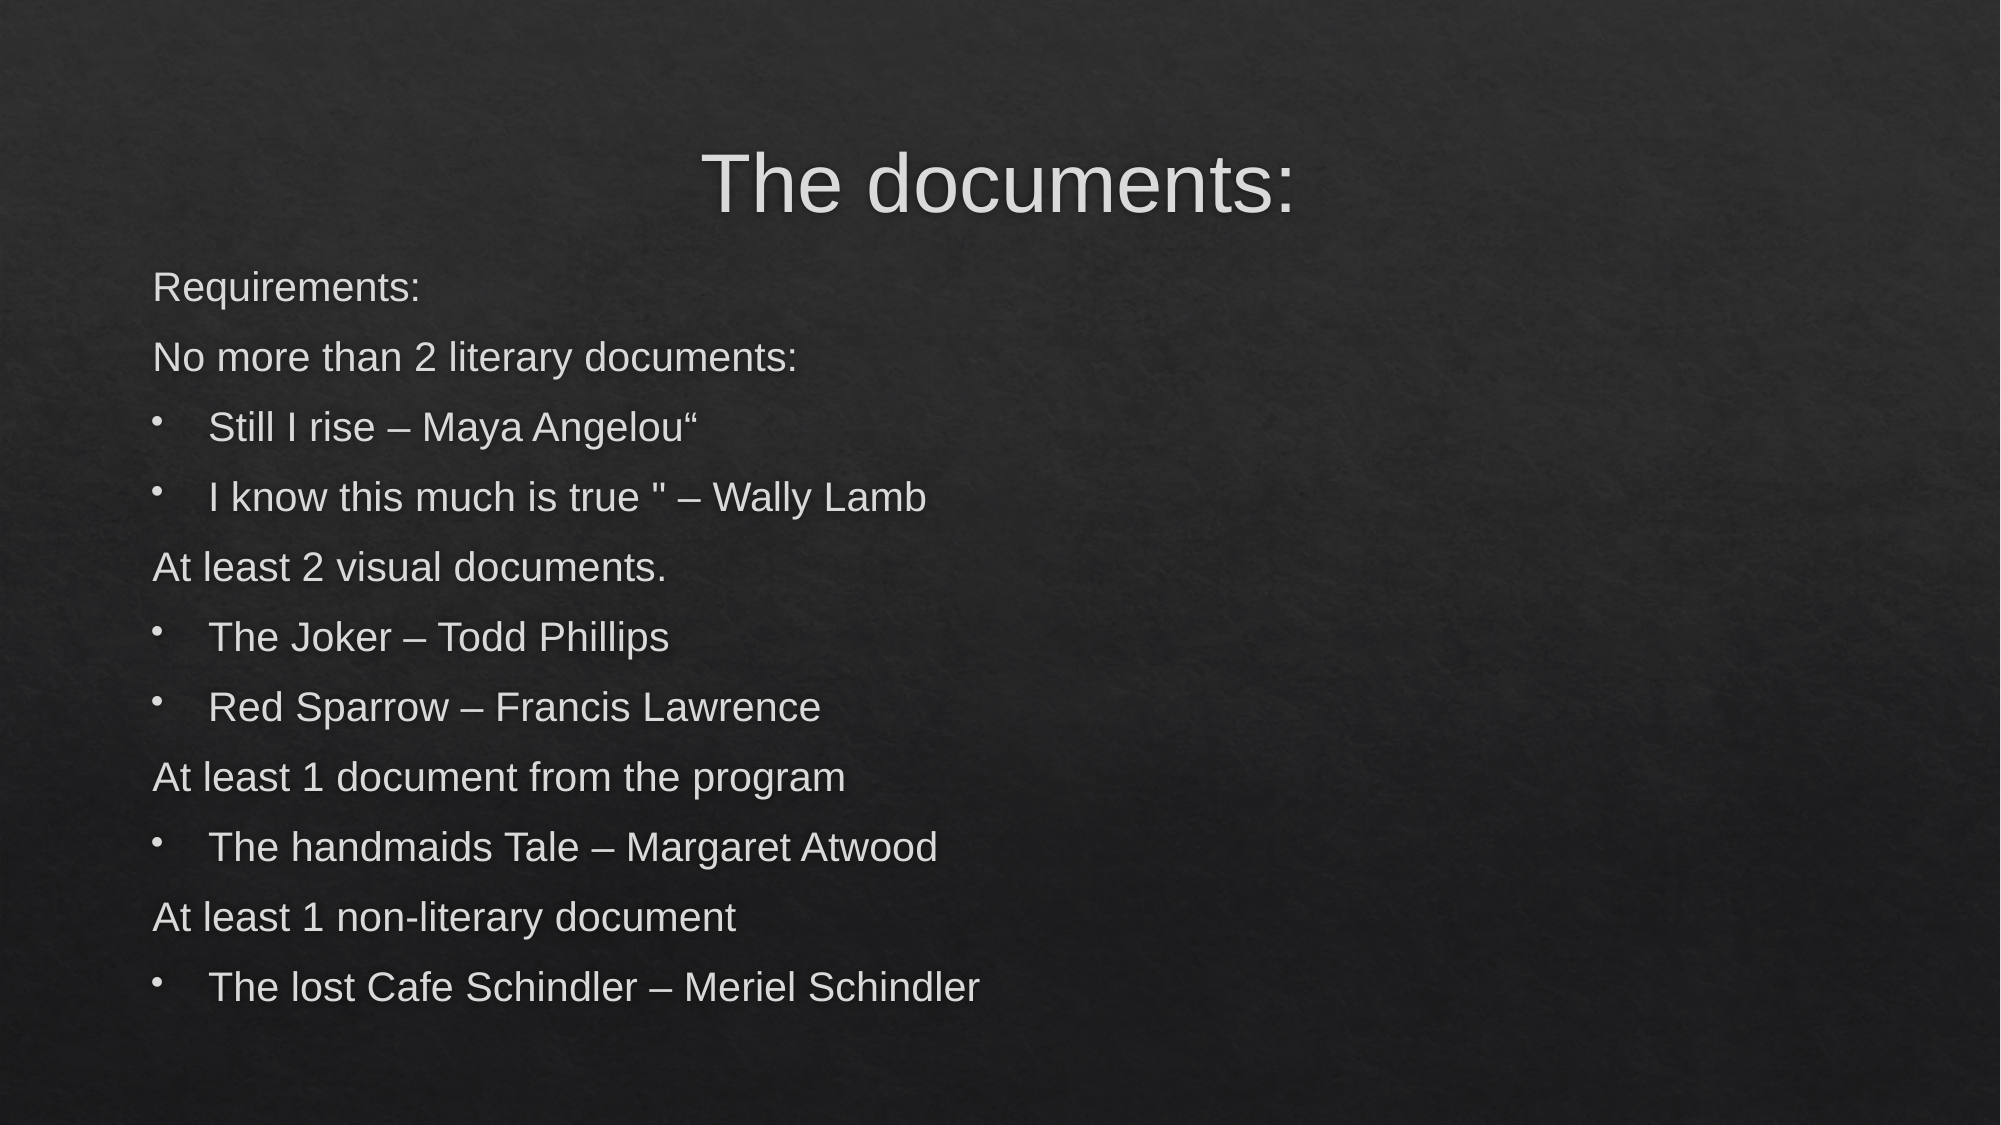

# The documents:
Requirements:
No more than 2 literary documents:
Still I rise – Maya Angelou“
I know this much is true " – Wally Lamb
At least 2 visual documents.
The Joker – Todd Phillips
Red Sparrow – Francis Lawrence
At least 1 document from the program
The handmaids Tale – Margaret Atwood
At least 1 non-literary document
The lost Cafe Schindler – Meriel Schindler